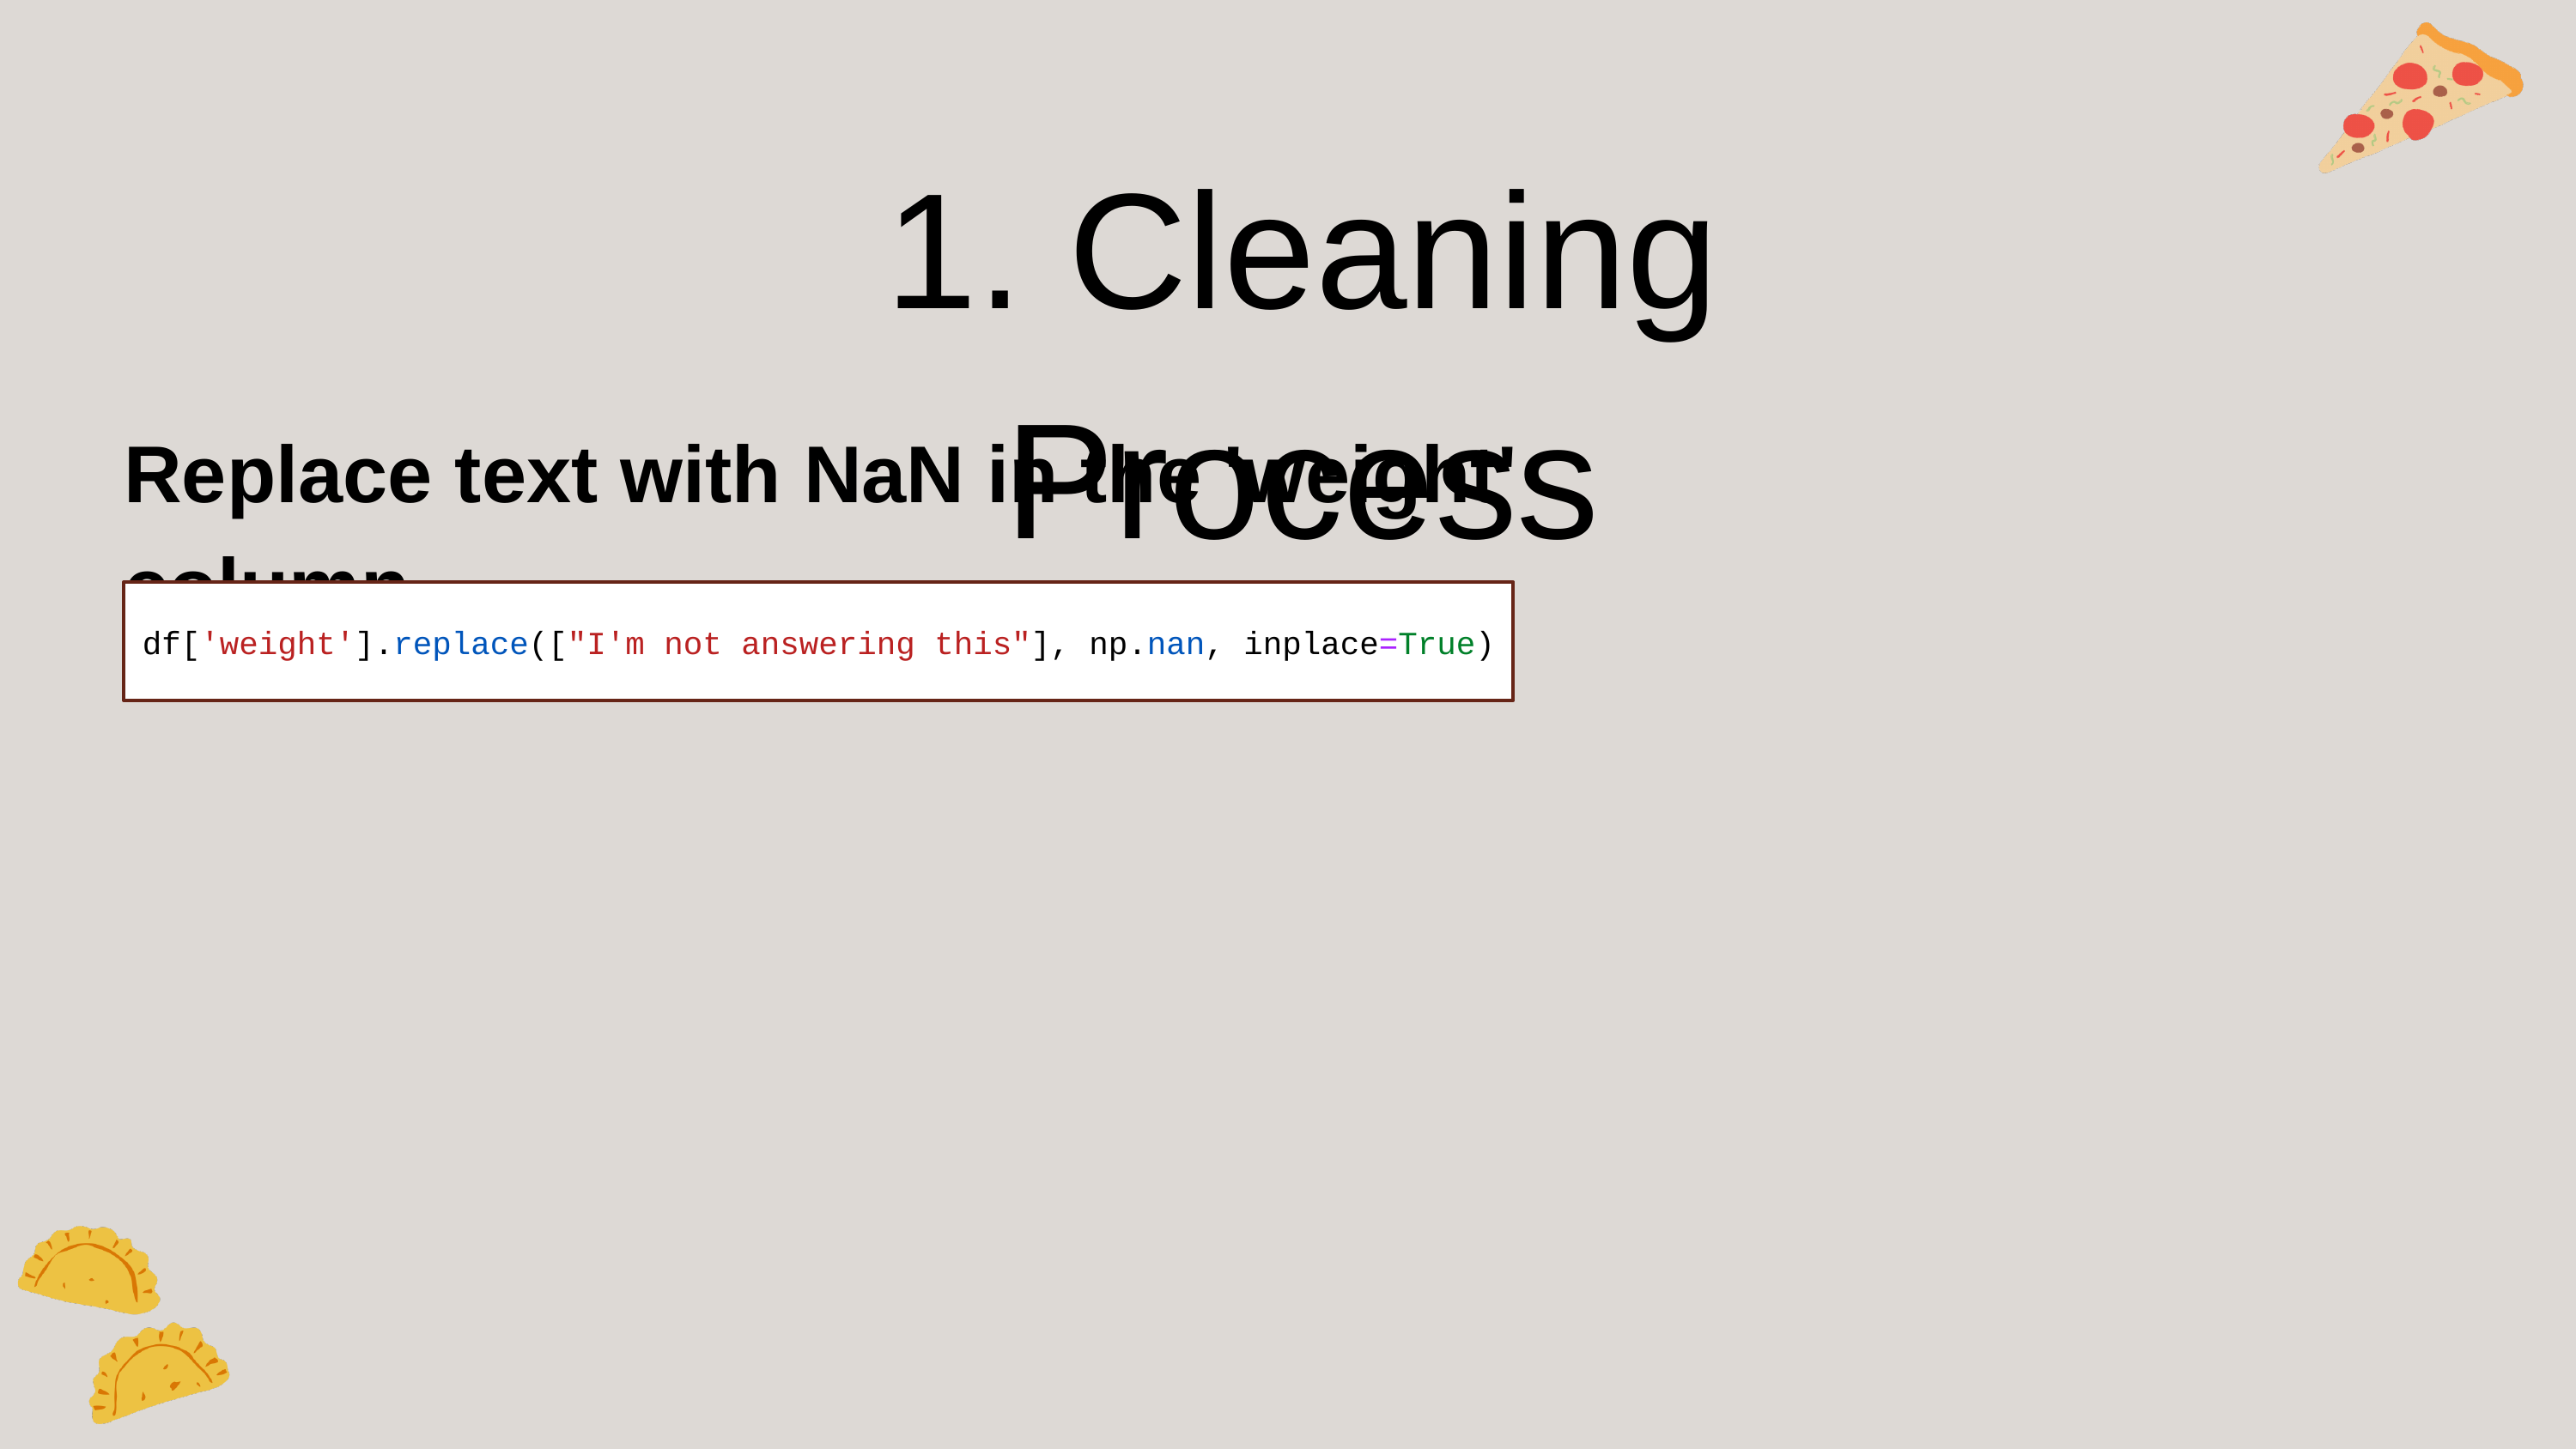

1. Cleaning Process
Replace text with NaN in the 'weight' column
df['weight'].replace(["I'm not answering this"], np.nan, inplace=True)